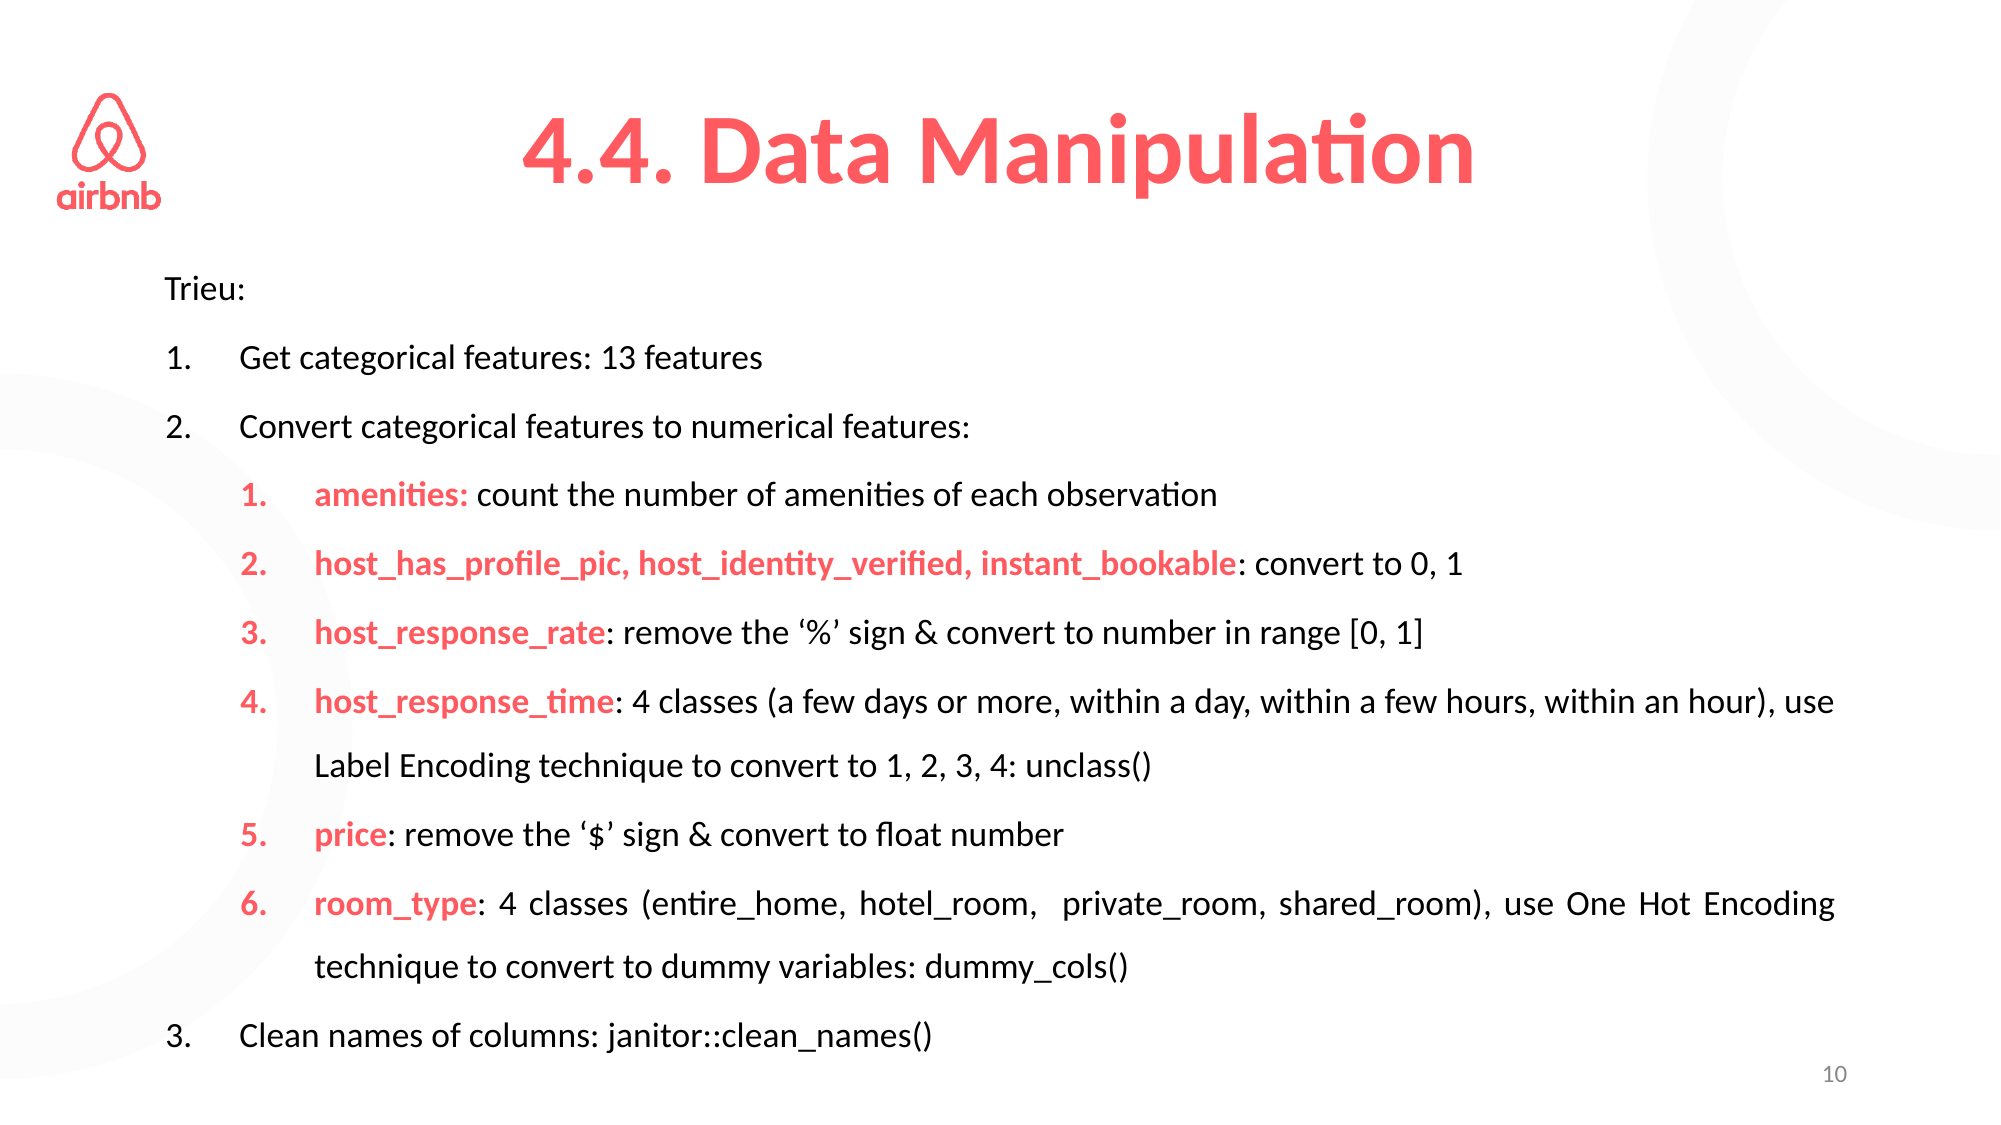

# 4.4. Data Manipulation
Trieu:
Get categorical features: 13 features
Convert categorical features to numerical features:
amenities: count the number of amenities of each observation
host_has_profile_pic, host_identity_verified, instant_bookable: convert to 0, 1
host_response_rate: remove the ‘%’ sign & convert to number in range [0, 1]
host_response_time: 4 classes (a few days or more, within a day, within a few hours, within an hour), use Label Encoding technique to convert to 1, 2, 3, 4: unclass()
price: remove the ‘$’ sign & convert to float number
room_type: 4 classes (entire_home, hotel_room,  private_room, shared_room), use One Hot Encoding technique to convert to dummy variables: dummy_cols()
Clean names of columns: janitor::clean_names()
10